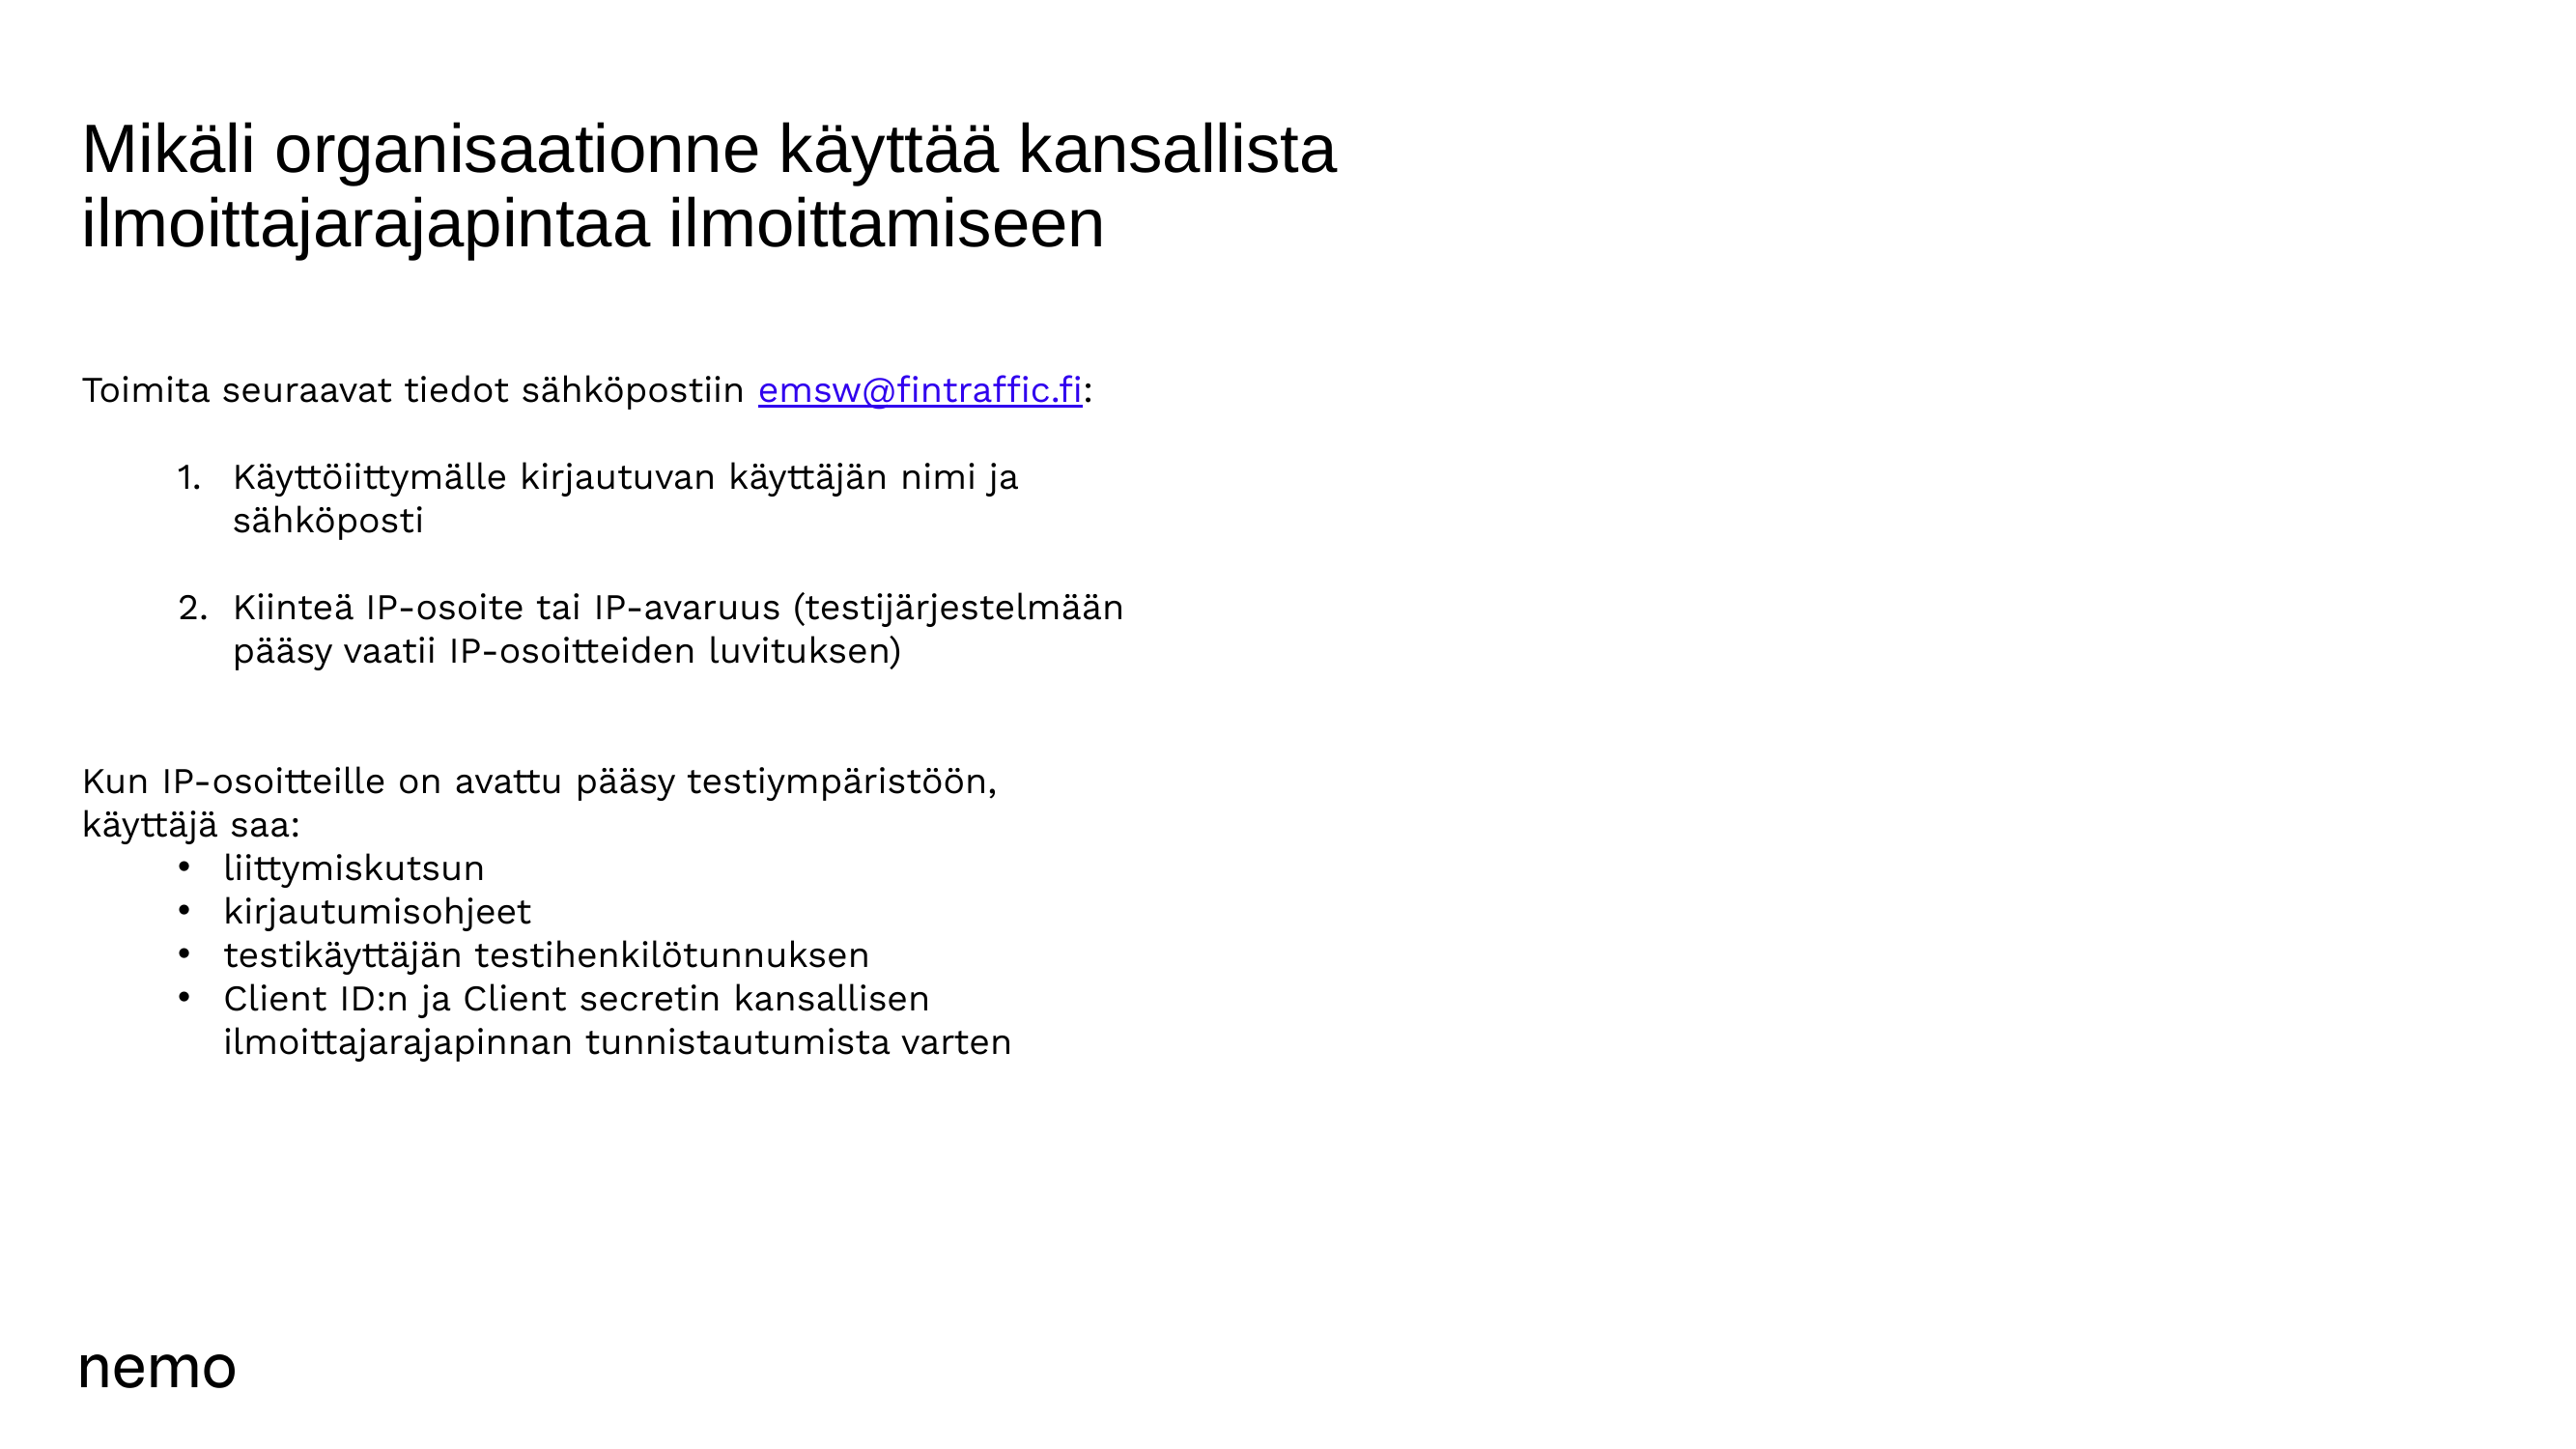

# Mikäli organisaationne käyttää kansallista ilmoittajarajapintaa ilmoittamiseen
Toimita seuraavat tiedot sähköpostiin emsw@fintraffic.fi:
Käyttöiittymälle kirjautuvan käyttäjän nimi ja sähköposti
Kiinteä IP-osoite tai IP-avaruus (testijärjestelmään pääsy vaatii IP-osoitteiden luvituksen)

Kun IP-osoitteille on avattu pääsy testiympäristöön, käyttäjä saa:
liittymiskutsun
kirjautumisohjeet
testikäyttäjän testihenkilötunnuksen
Client ID:n ja Client secretin kansallisen ilmoittajarajapinnan tunnistautumista varten